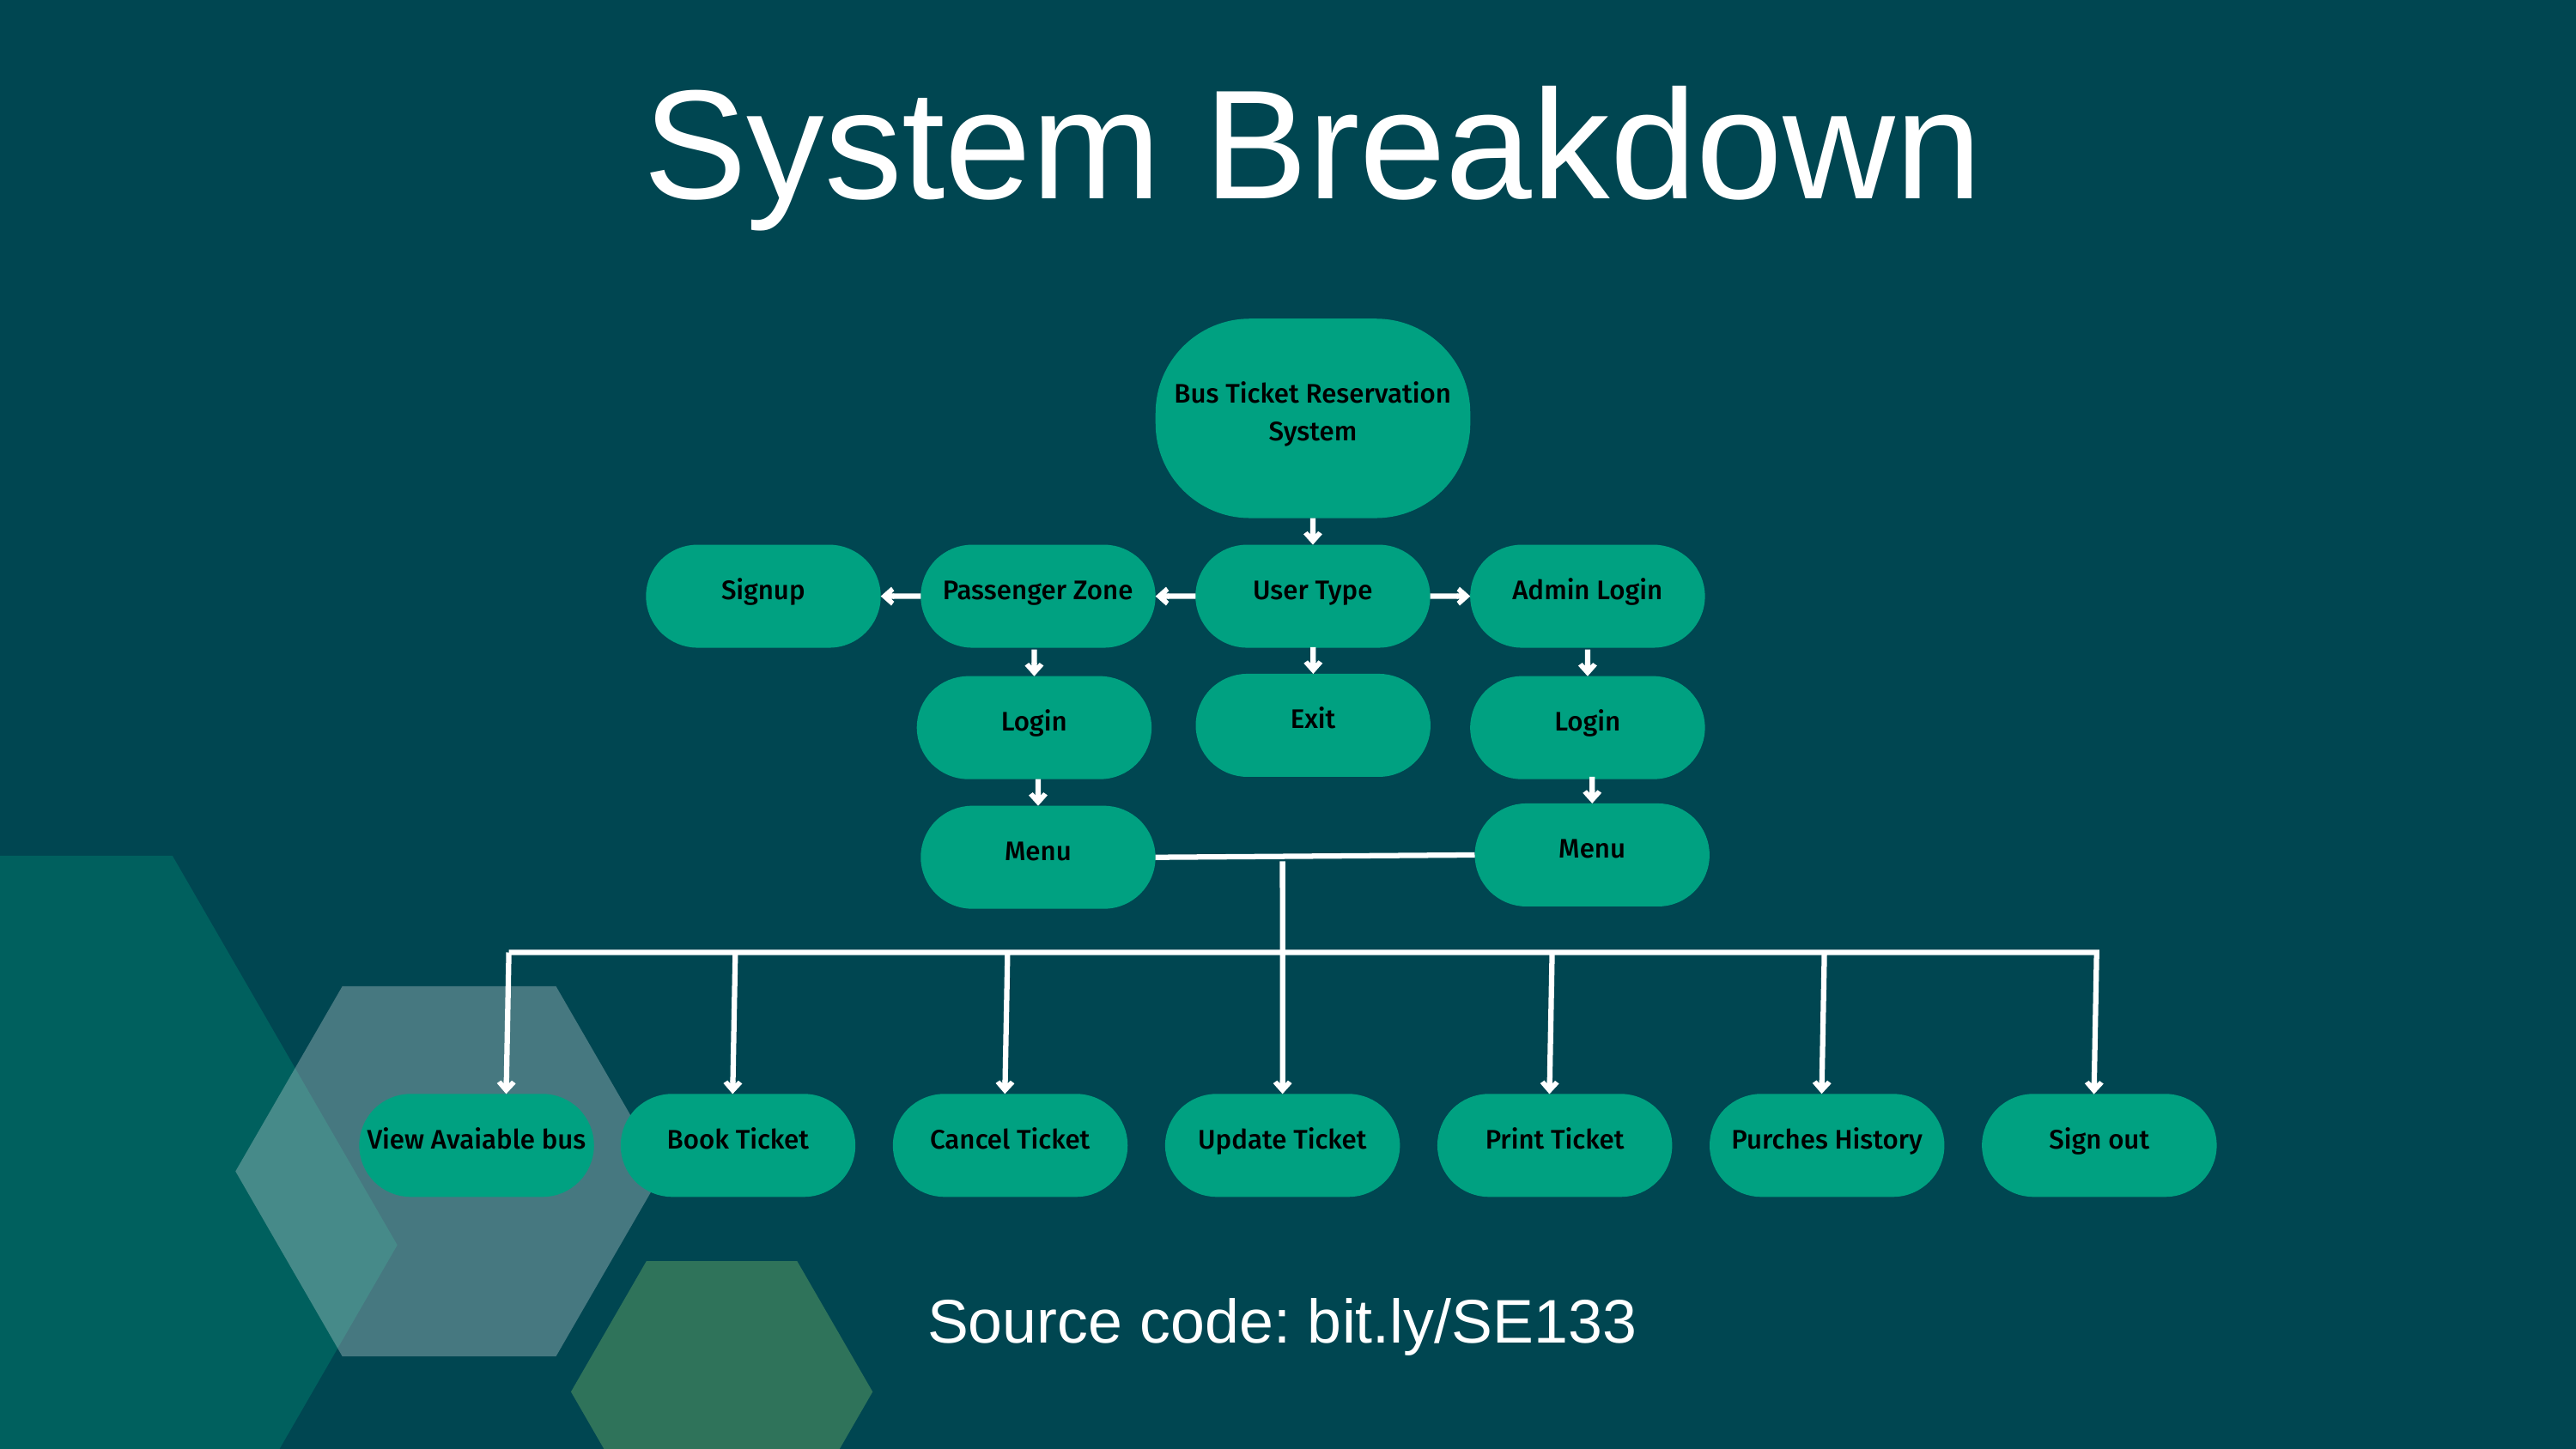

System Breakdown

Bus Ticket Reservation System

Signup

Passenger Zone

User Type

Admin Login

Exit

Login

Login

Menu

Menu

View Avaiable bus

Book Ticket

Cancel Ticket

Update Ticket

Print Ticket

Purches History

Sign out
Source code: bit.ly/SE133